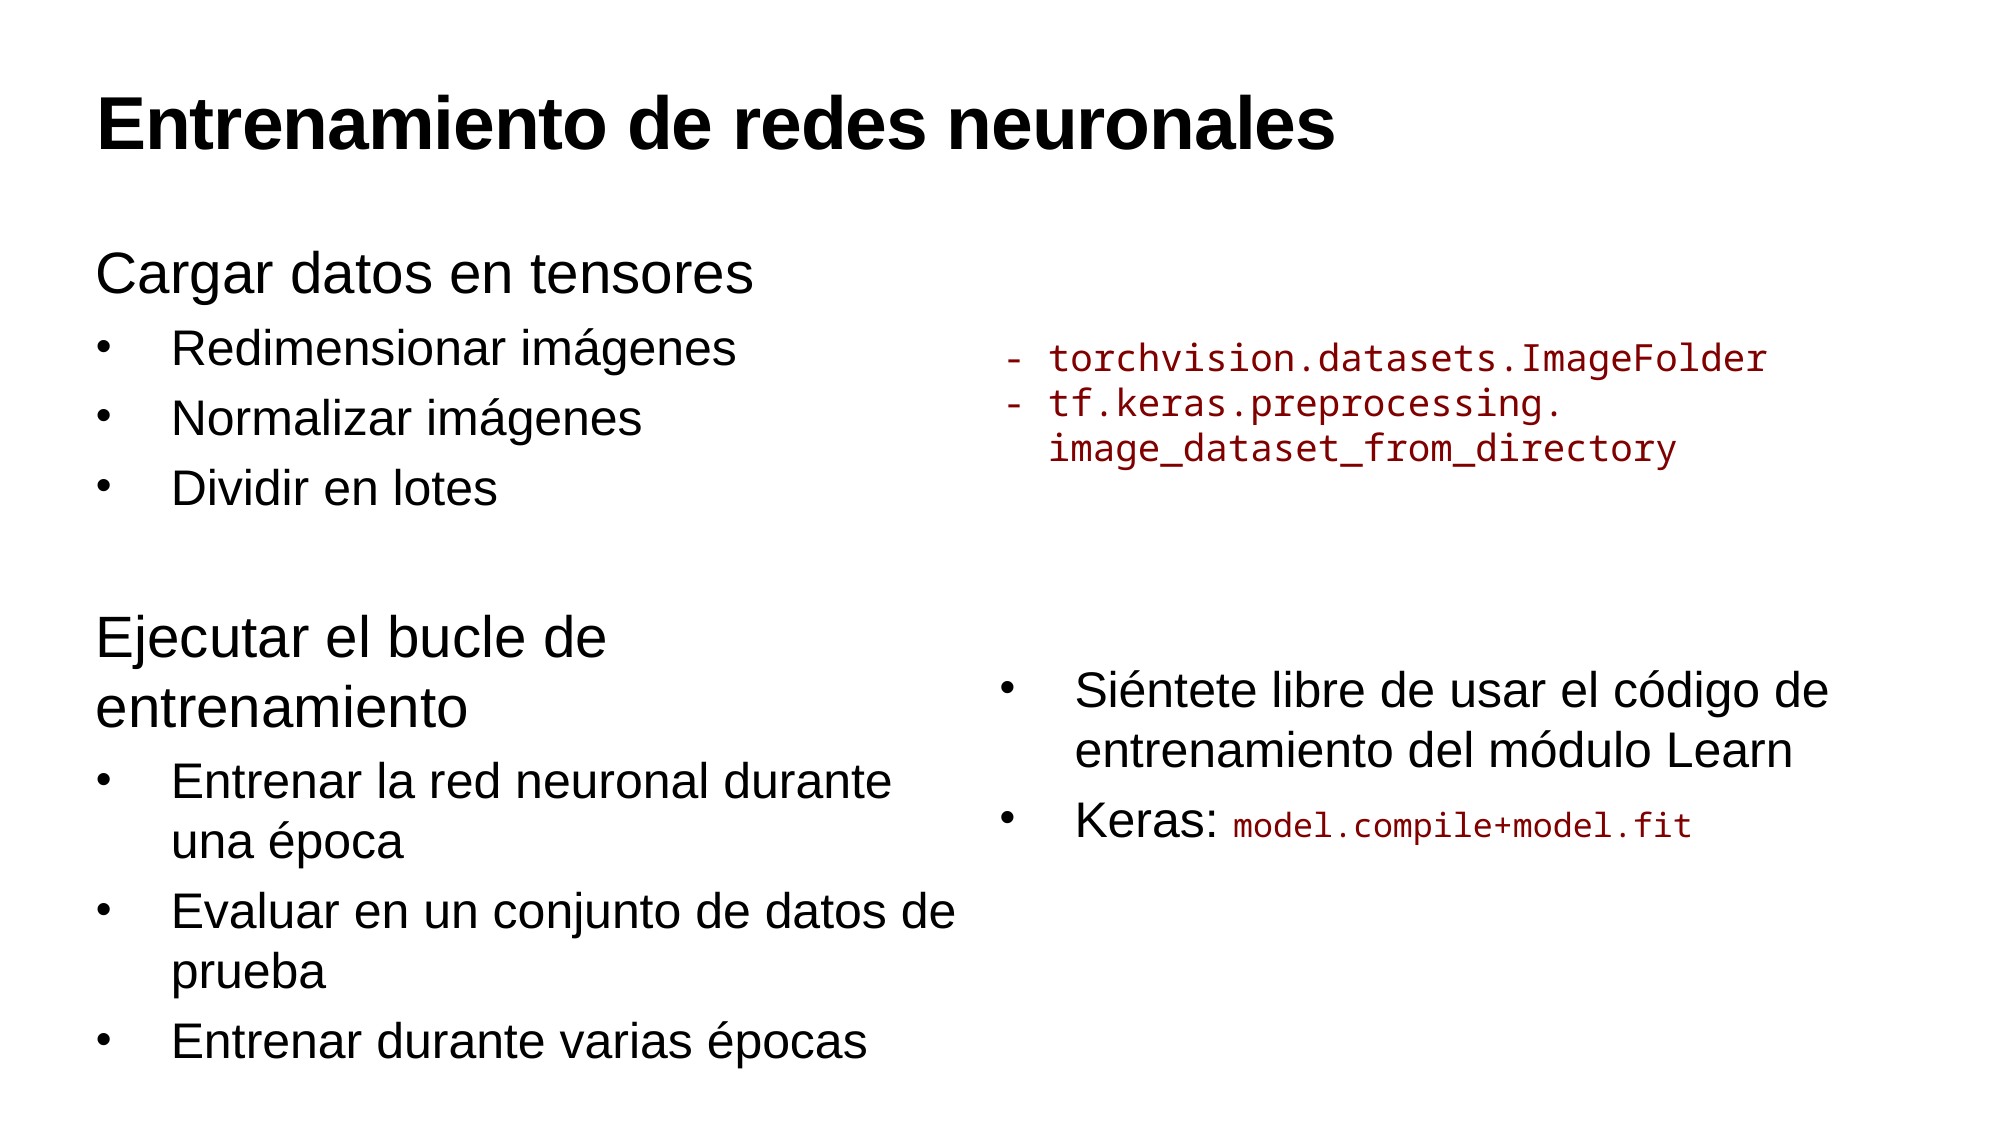

# Entrenamiento de redes neuronales
Cargar datos en tensores
Redimensionar imágenes
Normalizar imágenes
Dividir en lotes
- torchvision.datasets.ImageFolder
- tf.keras.preprocessing.
  image_dataset_from_directory
Ejecutar el bucle de entrenamiento
Entrenar la red neuronal durante una época
Evaluar en un conjunto de datos de prueba
Entrenar durante varias épocas
Siéntete libre de usar el código de entrenamiento del módulo Learn
Keras: model.compile+model.fit